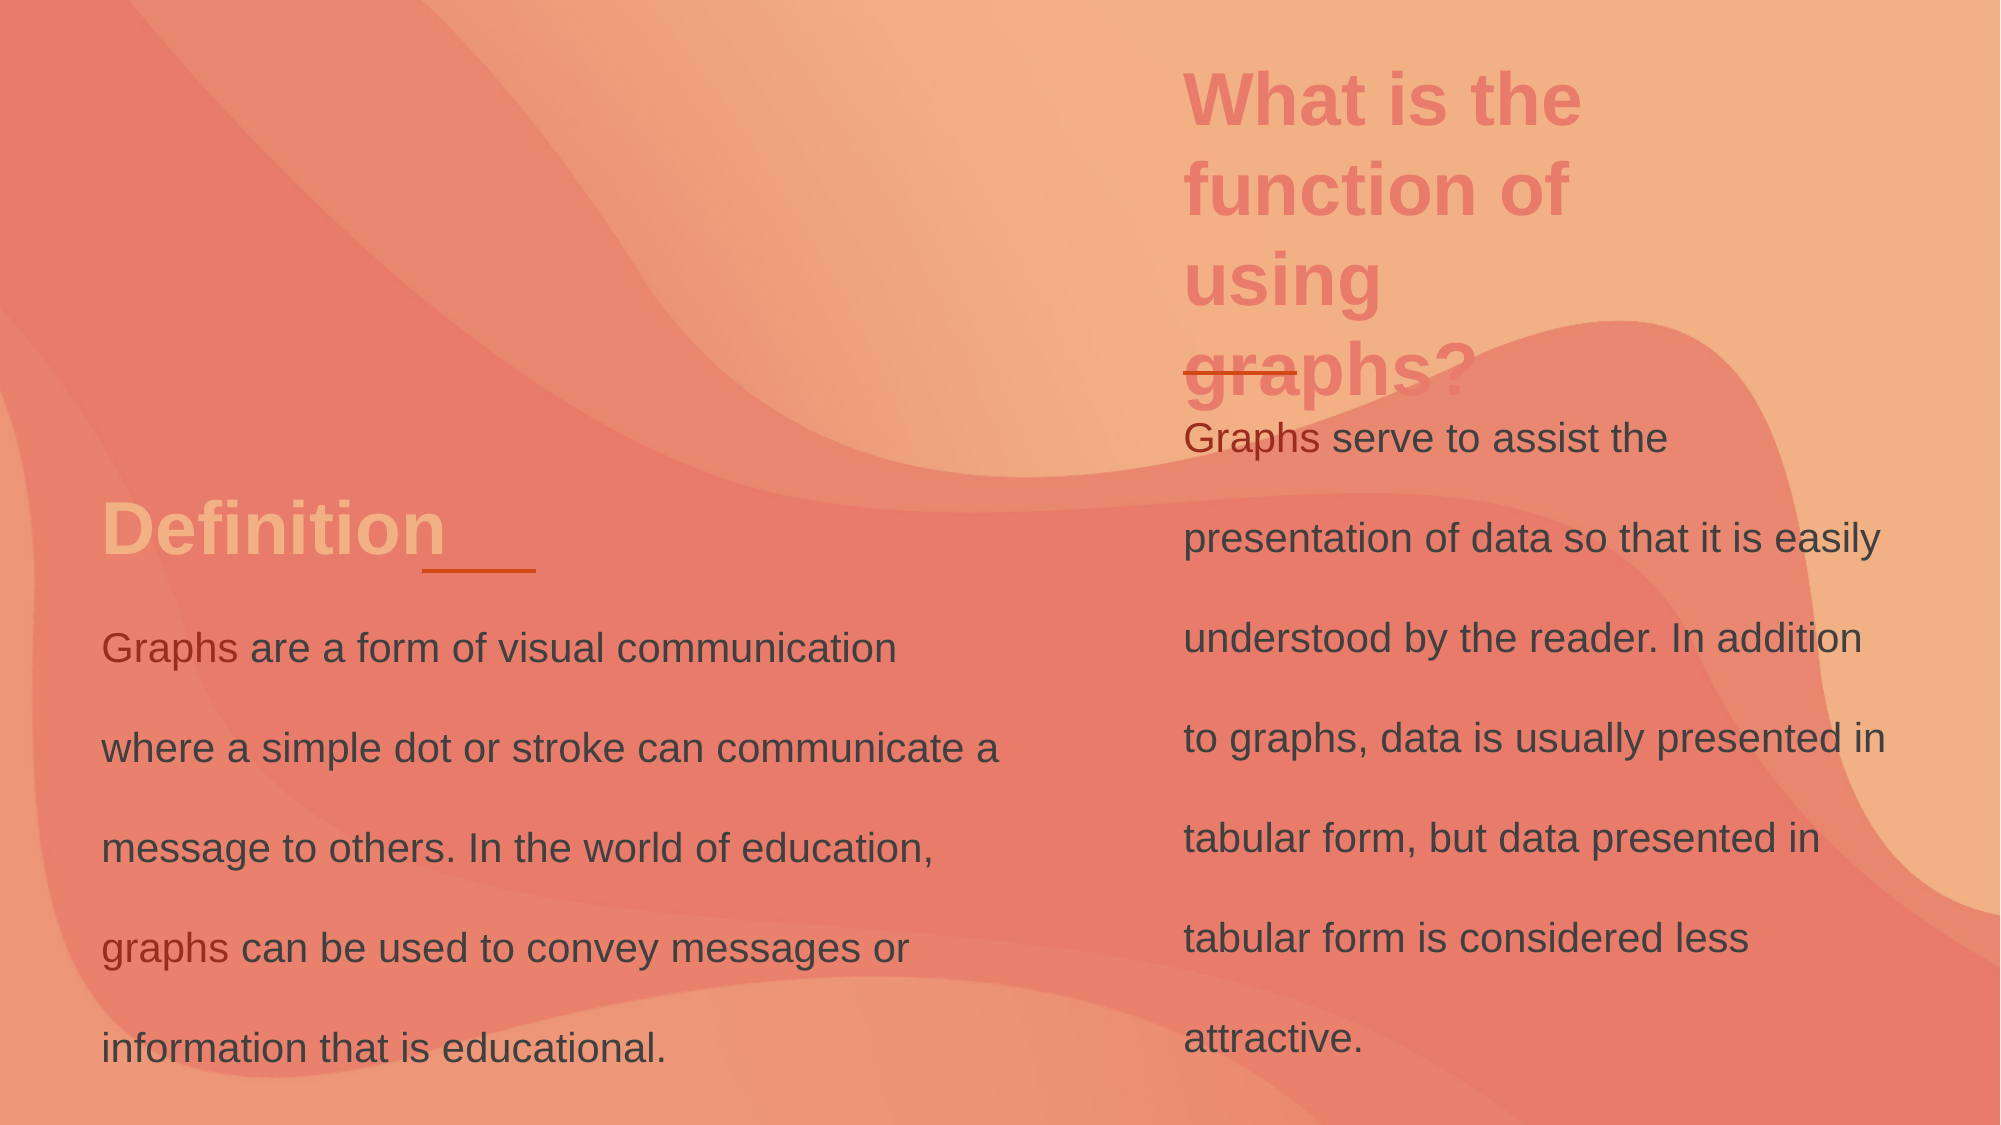

What is the function of using graphs?
Graphs serve to assist the presentation of data so that it is easily understood by the reader. In addition to graphs, data is usually presented in tabular form, but data presented in tabular form is considered less attractive.
Definition
Graphs are a form of visual communication where a simple dot or stroke can communicate a message to others. In the world of education, graphs can be used to convey messages or information that is educational.